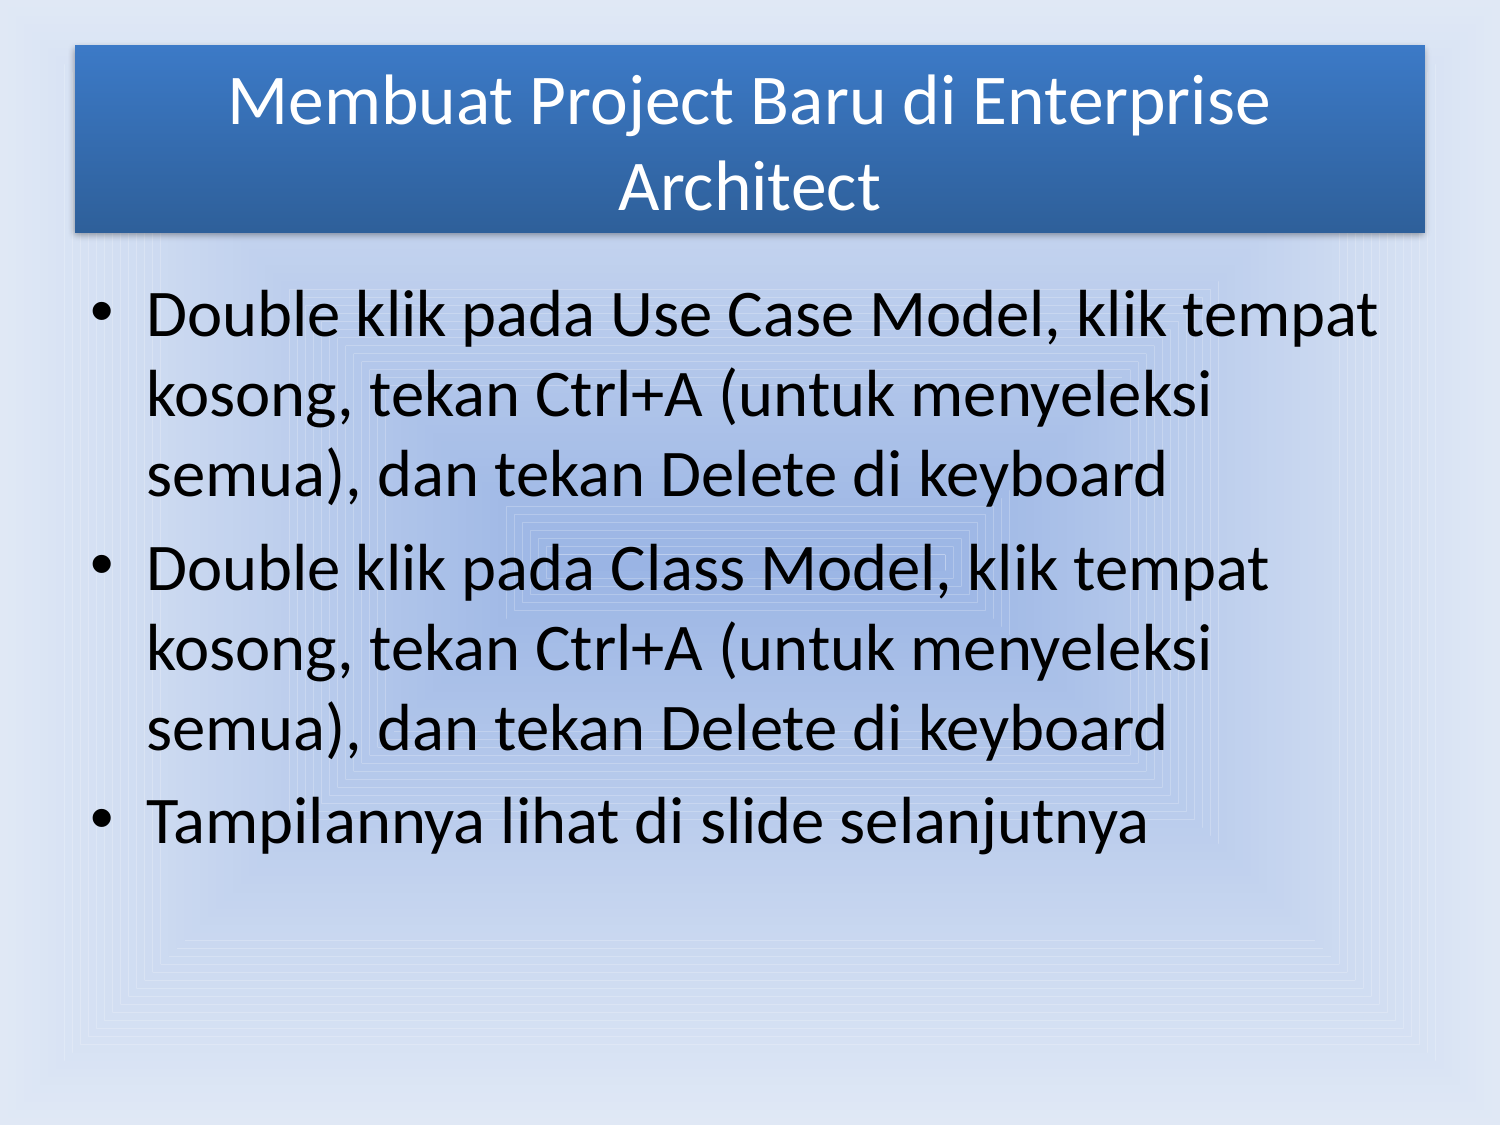

# Membuat Project Baru di Enterprise Architect
Double klik pada Use Case Model, klik tempat kosong, tekan Ctrl+A (untuk menyeleksi semua), dan tekan Delete di keyboard
Double klik pada Class Model, klik tempat kosong, tekan Ctrl+A (untuk menyeleksi semua), dan tekan Delete di keyboard
Tampilannya lihat di slide selanjutnya